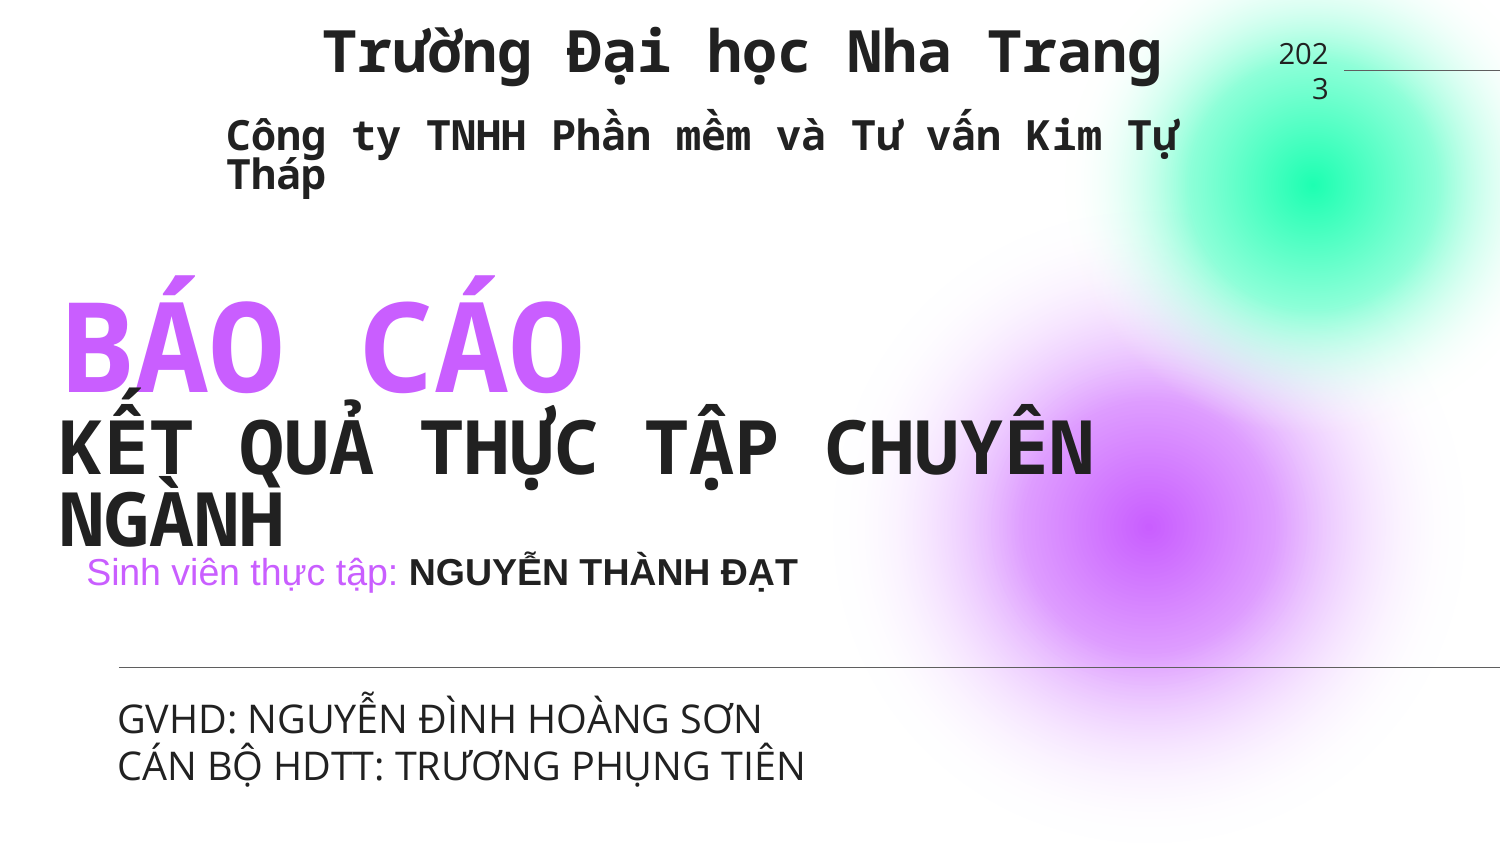

Trường Đại học Nha Trang
2023
Công ty TNHH Phần mềm và Tư vấn Kim Tự Tháp
# BÁO CÁO KẾT QUẢ THỰC TẬP CHUYÊN NGÀNH
Sinh viên thực tập: NGUYỄN THÀNH ĐẠT
GVHD: NGUYỄN ĐÌNH HOÀNG SƠN
CÁN BỘ HDTT: TRƯƠNG PHỤNG TIÊN